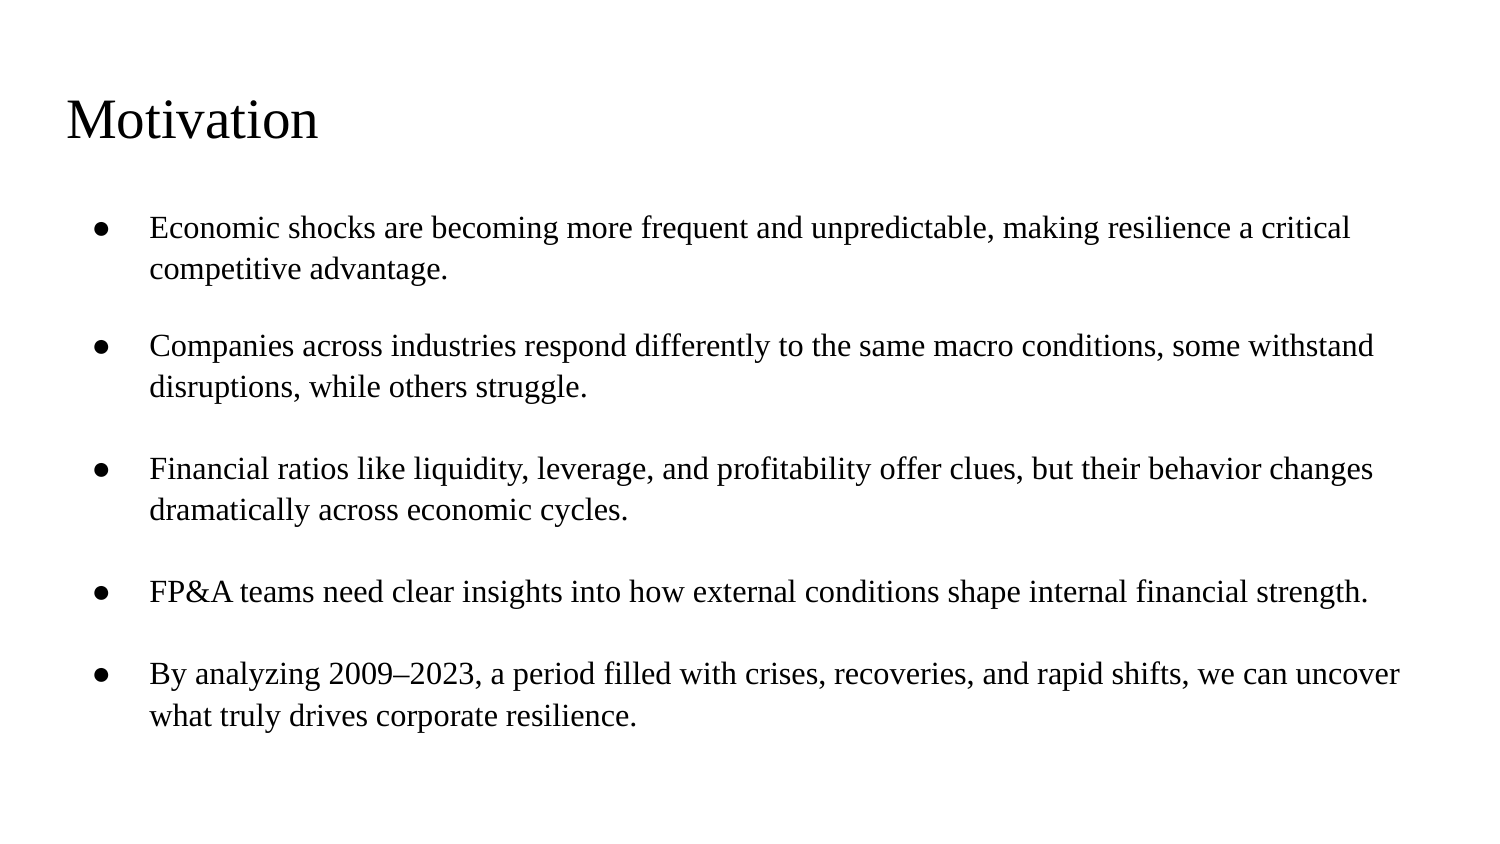

# Motivation
Economic shocks are becoming more frequent and unpredictable, making resilience a critical competitive advantage.
Companies across industries respond differently to the same macro conditions, some withstand disruptions, while others struggle.
Financial ratios like liquidity, leverage, and profitability offer clues, but their behavior changes dramatically across economic cycles.
FP&A teams need clear insights into how external conditions shape internal financial strength.
By analyzing 2009–2023, a period filled with crises, recoveries, and rapid shifts, we can uncover what truly drives corporate resilience.